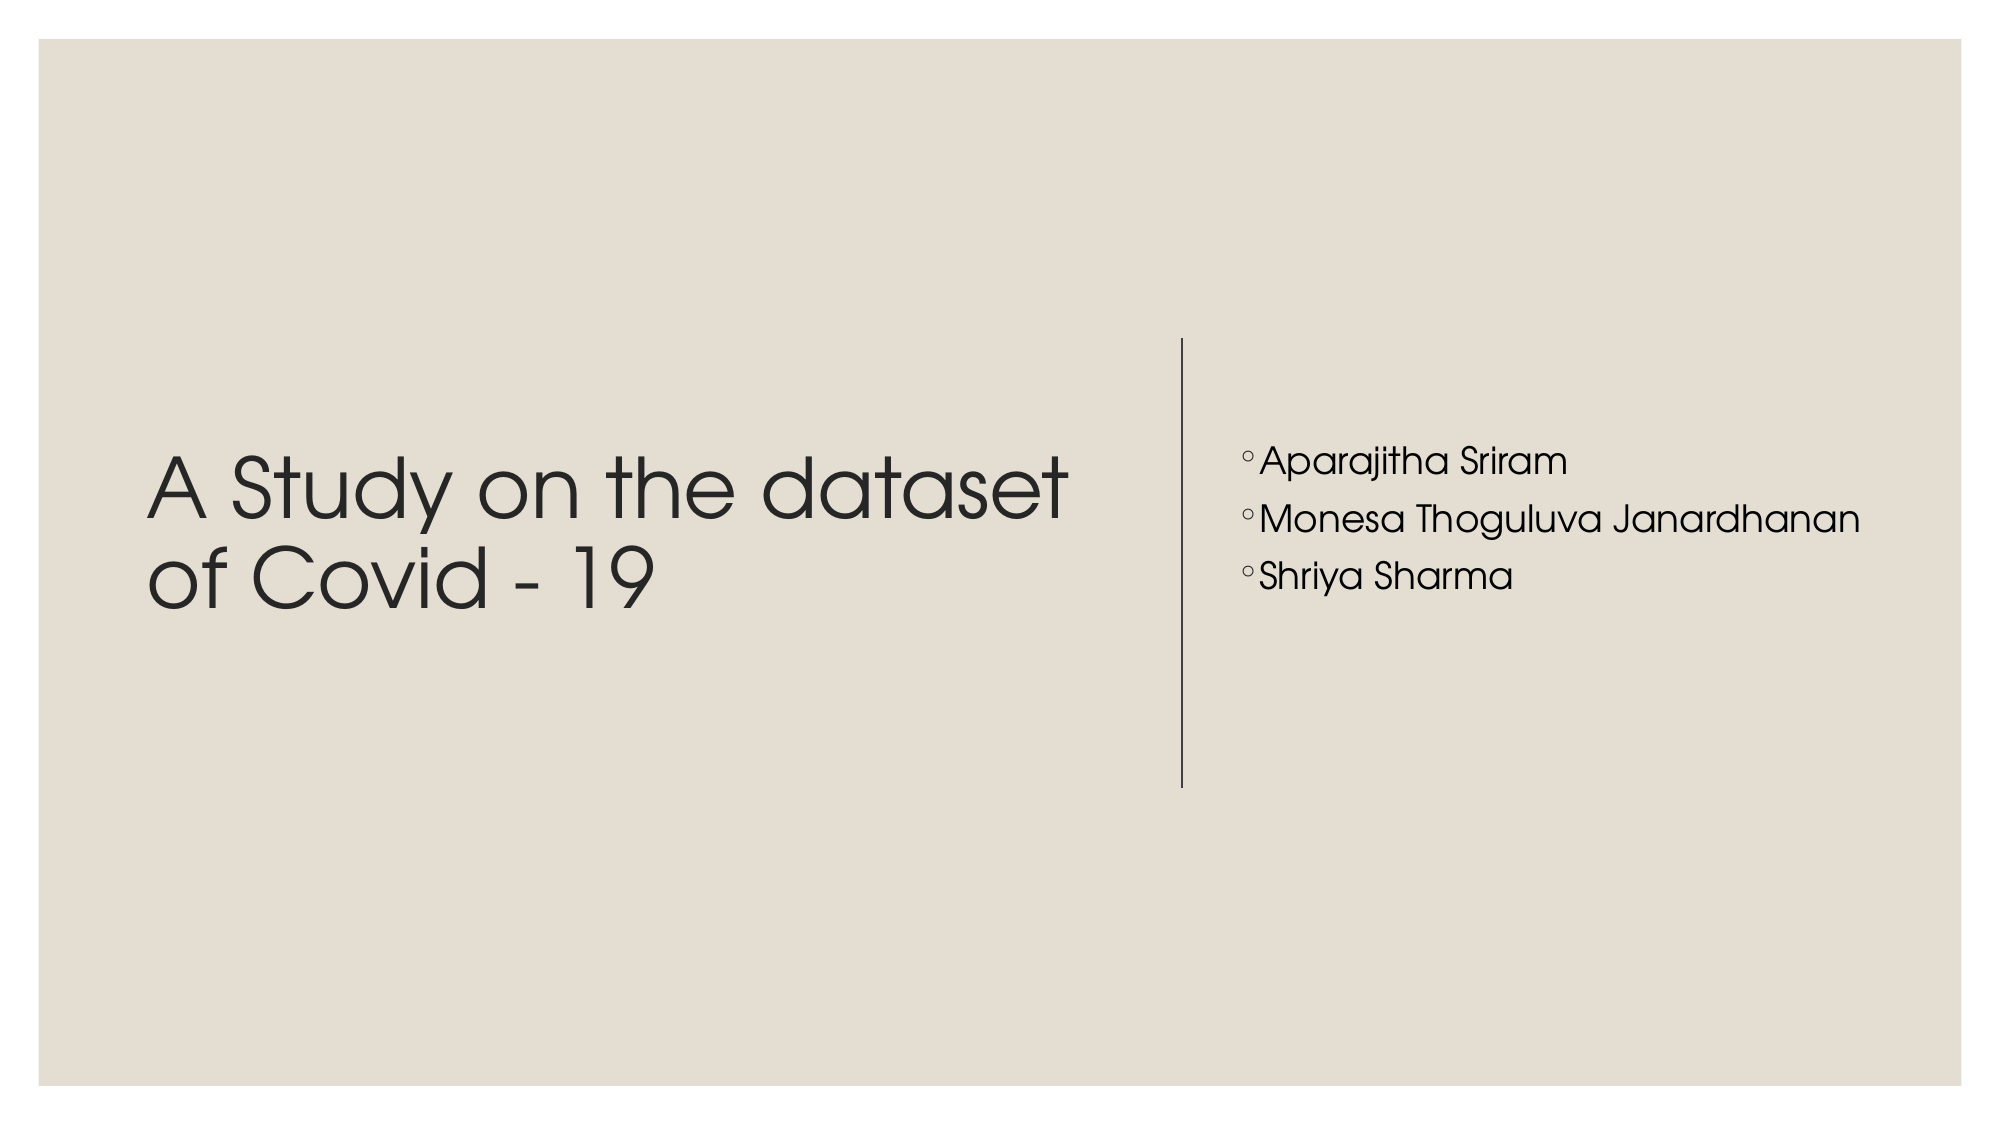

# A Study on the dataset of Covid - 19
Aparajitha Sriram
Monesa Thoguluva Janardhanan
Shriya Sharma